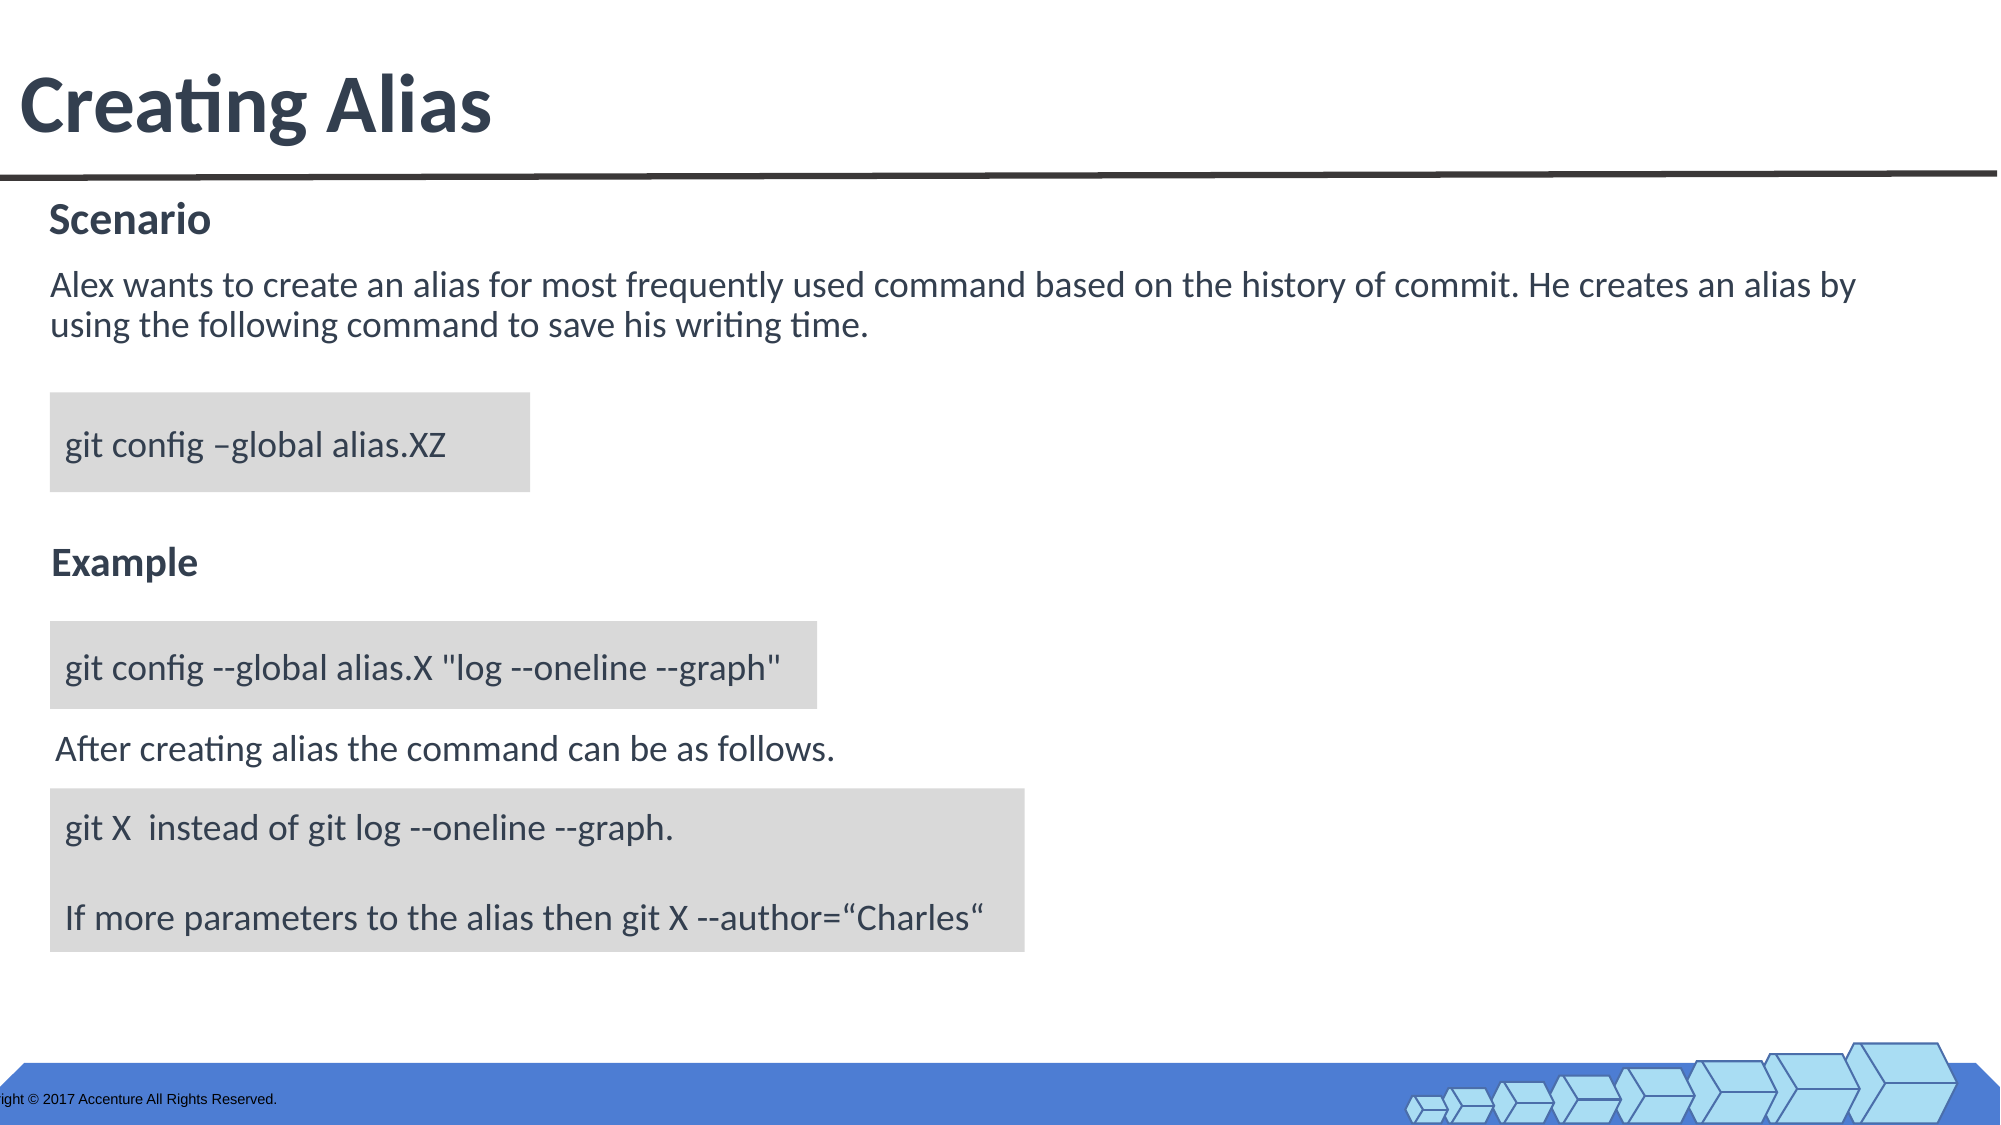

# Creating Alias
Scenario
Alex wants to create an alias for most frequently used command based on the history of commit. He creates an alias by using the following command to save his writing time.

git config –global alias.XZ
Example
git config --global alias.X "log --oneline --graph"
After creating alias the command can be as follows.
git X  instead of git log --oneline --graph.

If more parameters to the alias then git X --author=“Charles“